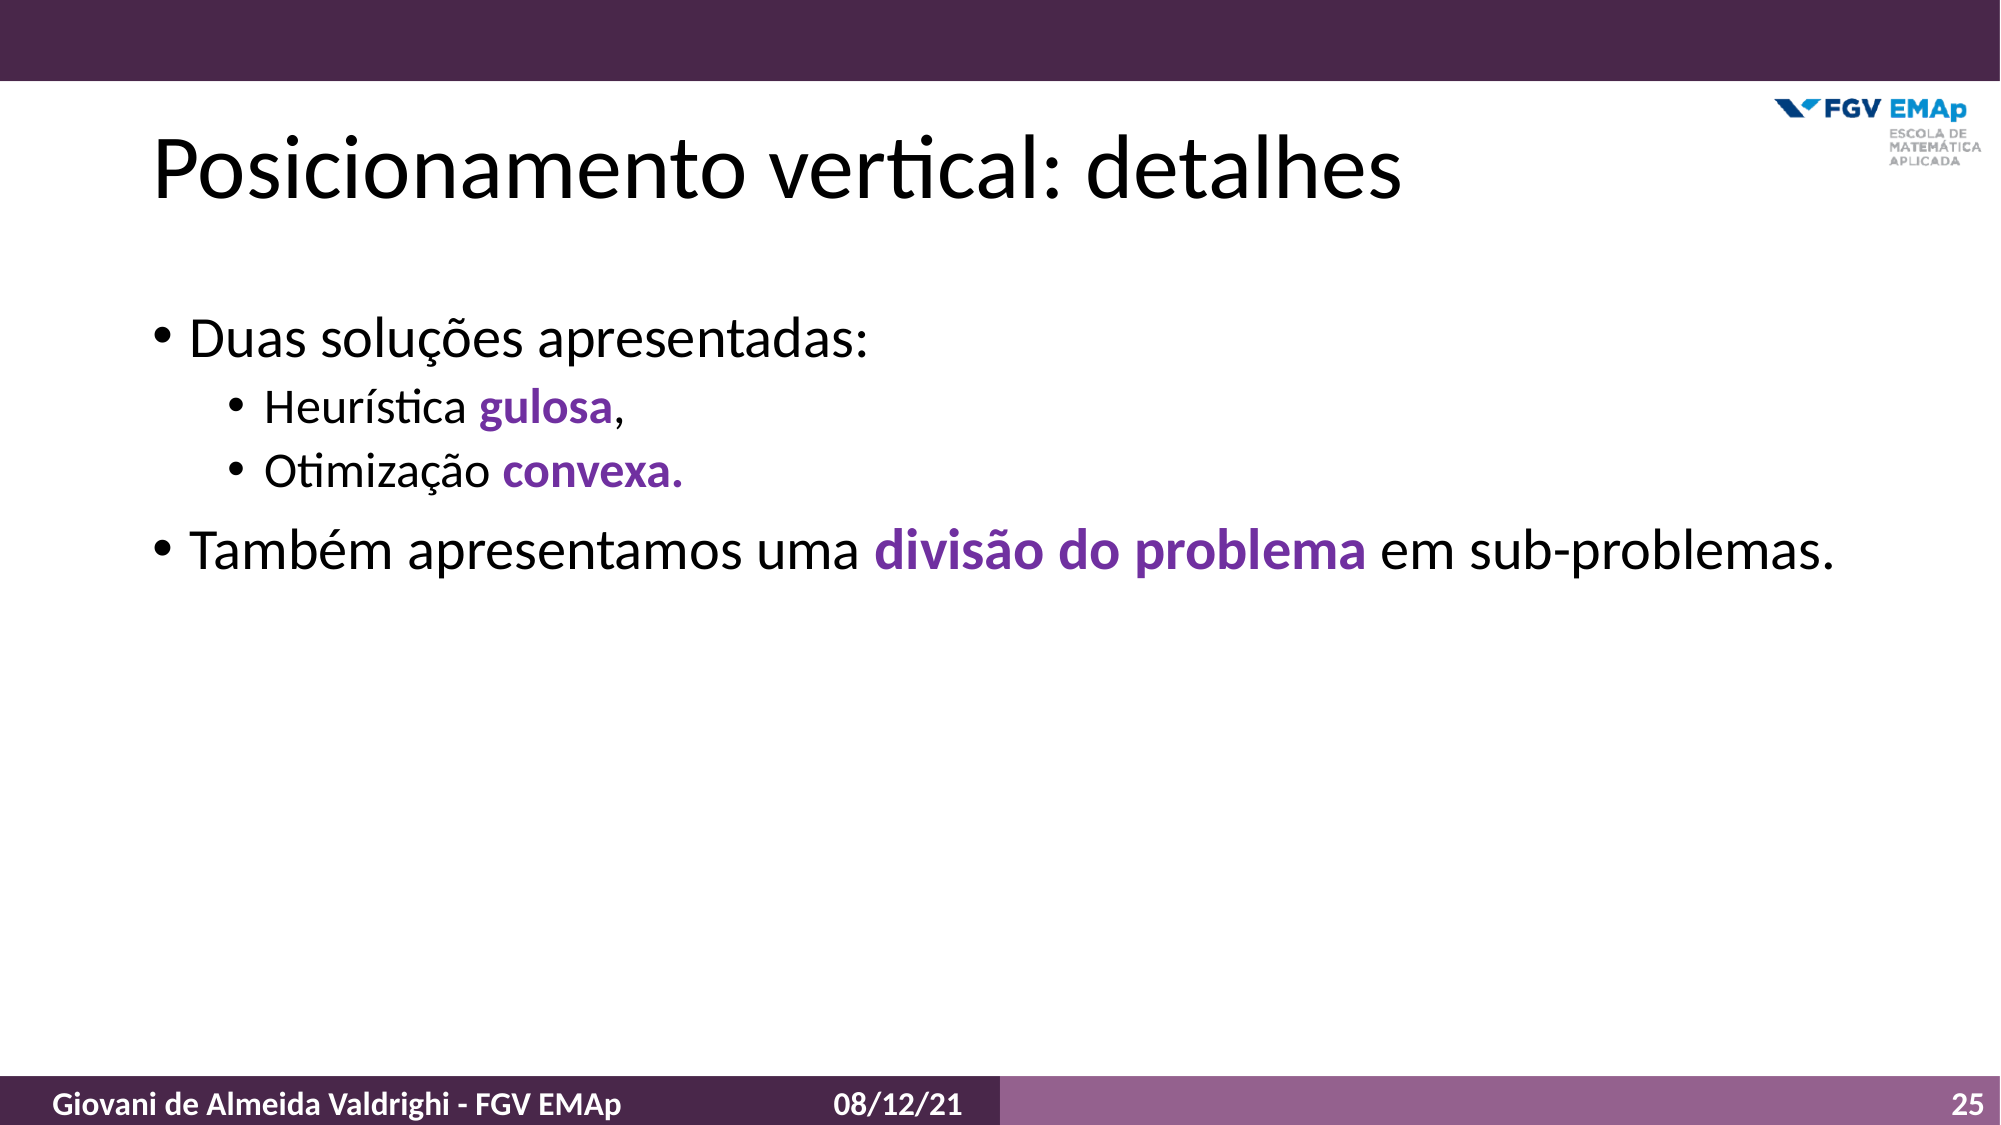

# Posicionamento vertical: detalhes
Duas soluções apresentadas:
Heurística gulosa,
Otimização convexa.
Também apresentamos uma divisão do problema em sub-problemas.

25
Giovani de Almeida Valdrighi - FGV EMAp
08/12/21